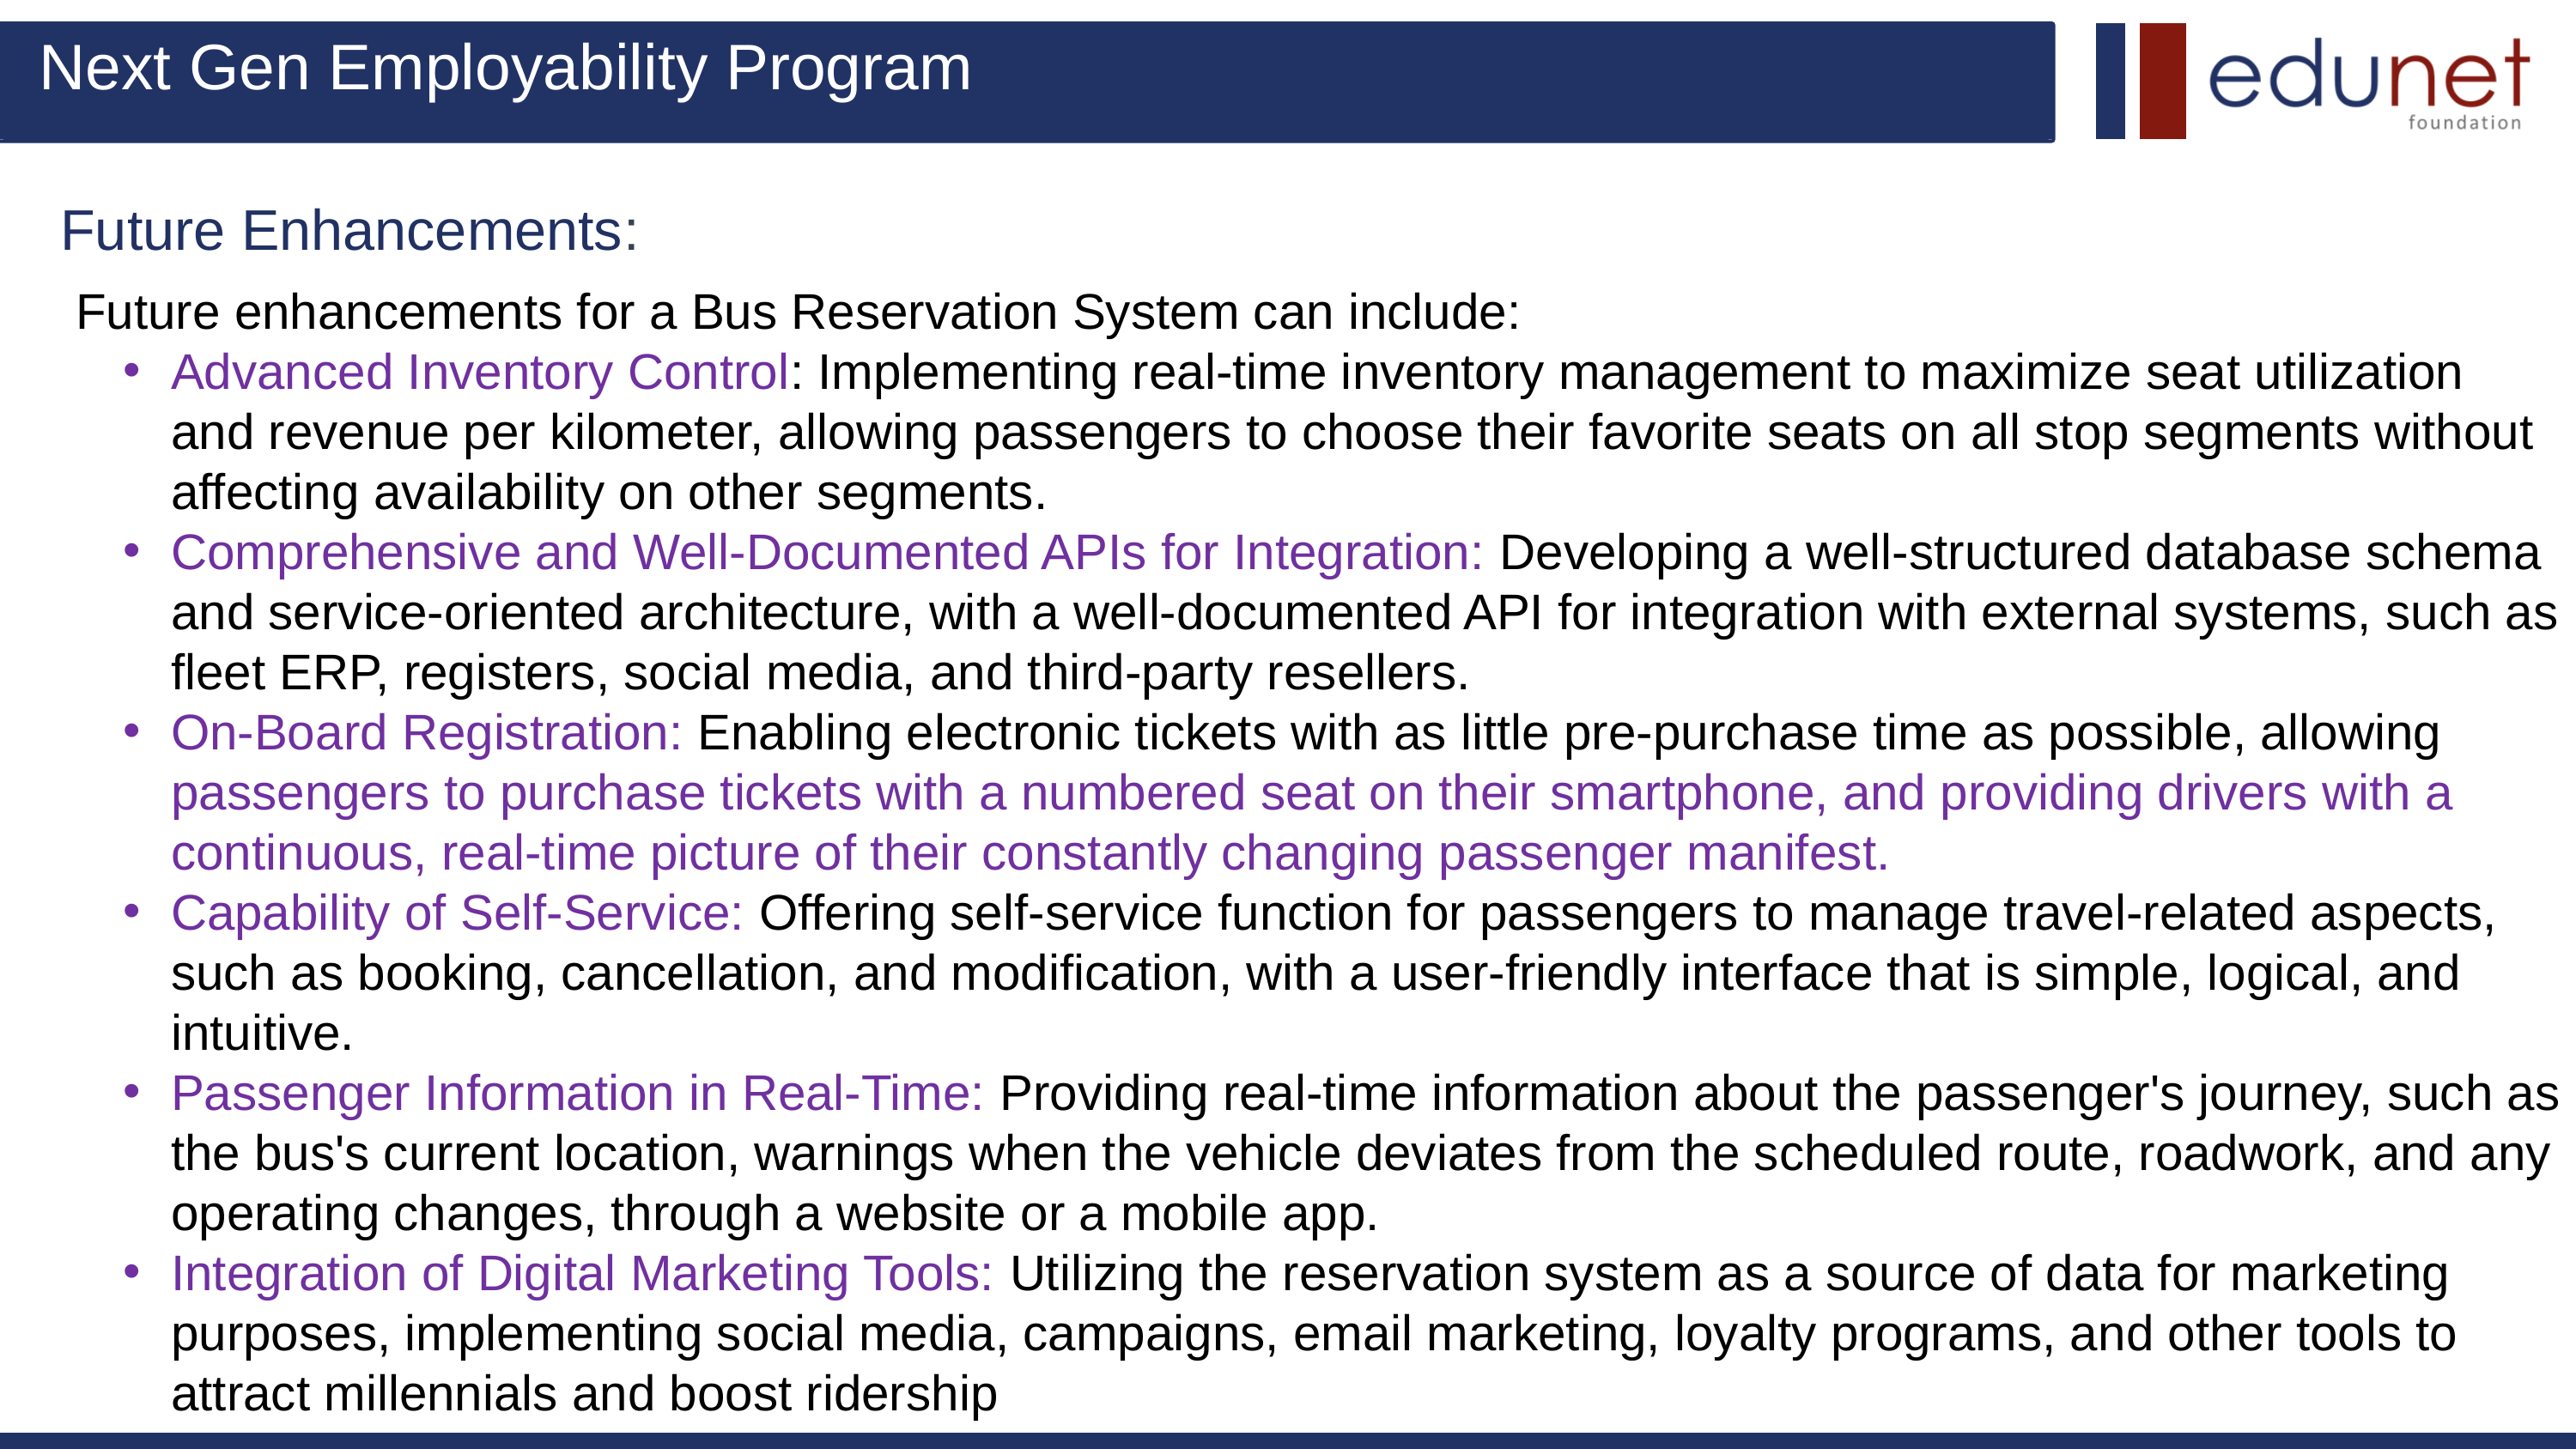

Next Gen Employability Program
Future Enhancements:

Future enhancements for a Bus Reservation System can include:
Advanced Inventory Control: Implementing real-time inventory management to maximize seat utilization and revenue per kilometer, allowing passengers to choose their favorite seats on all stop segments without affecting availability on other segments.
Comprehensive and Well-Documented APIs for Integration: Developing a well-structured database schema and service-oriented architecture, with a well-documented API for integration with external systems, such as fleet ERP, registers, social media, and third-party resellers.
On-Board Registration: Enabling electronic tickets with as little pre-purchase time as possible, allowing passengers to purchase tickets with a numbered seat on their smartphone, and providing drivers with a continuous, real-time picture of their constantly changing passenger manifest.
Capability of Self-Service: Offering self-service function for passengers to manage travel-related aspects, such as booking, cancellation, and modification, with a user-friendly interface that is simple, logical, and intuitive.
Passenger Information in Real-Time: Providing real-time information about the passenger's journey, such as the bus's current location, warnings when the vehicle deviates from the scheduled route, roadwork, and any operating changes, through a website or a mobile app.
Integration of Digital Marketing Tools: Utilizing the reservation system as a source of data for marketing purposes, implementing social media, campaigns, email marketing, loyalty programs, and other tools to attract millennials and boost ridership